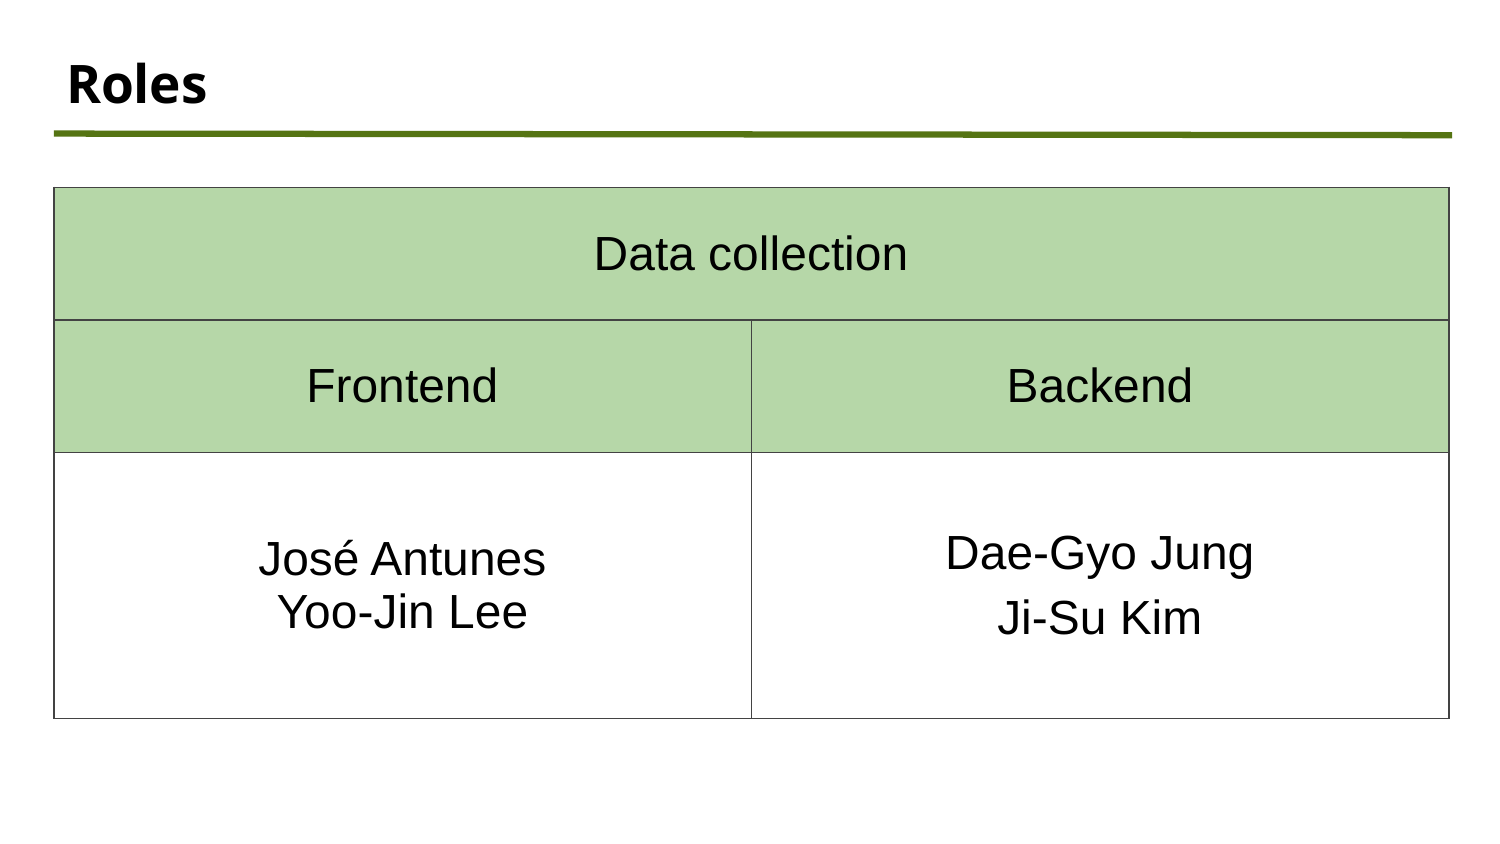

Roles
| Data collection |  |
| --- | --- |
| Frontend | Backend |
| José Antunes Yoo-Jin Lee | Dae-Gyo Jung Ji-Su Kim |
|  |  |